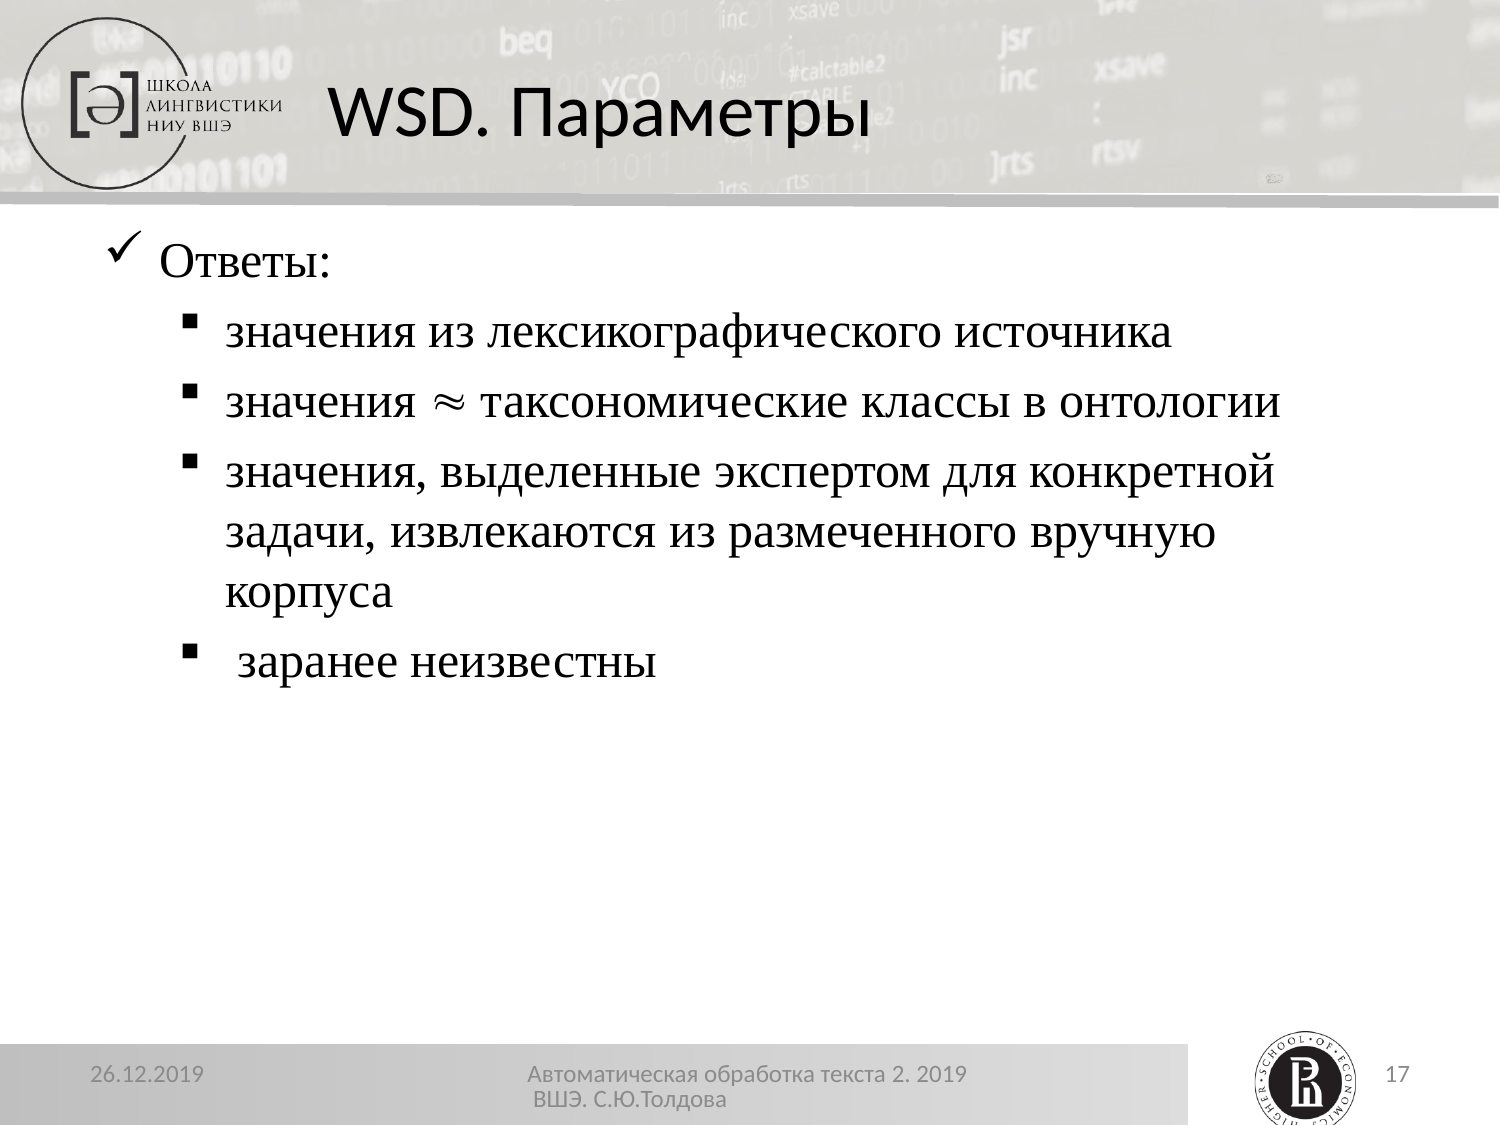

WSD. Параметры
Ответы:
значения из лексикографического источника
значения ≈ таксономические классы в онтологии
значения, выделенные экспертом для конкретной задачи, извлекаются из размеченного вручную корпуса
 заранее неизвестны
26.12.2019
Автоматическая обработка текста 2. 2019 ВШЭ. С.Ю.Толдова
17